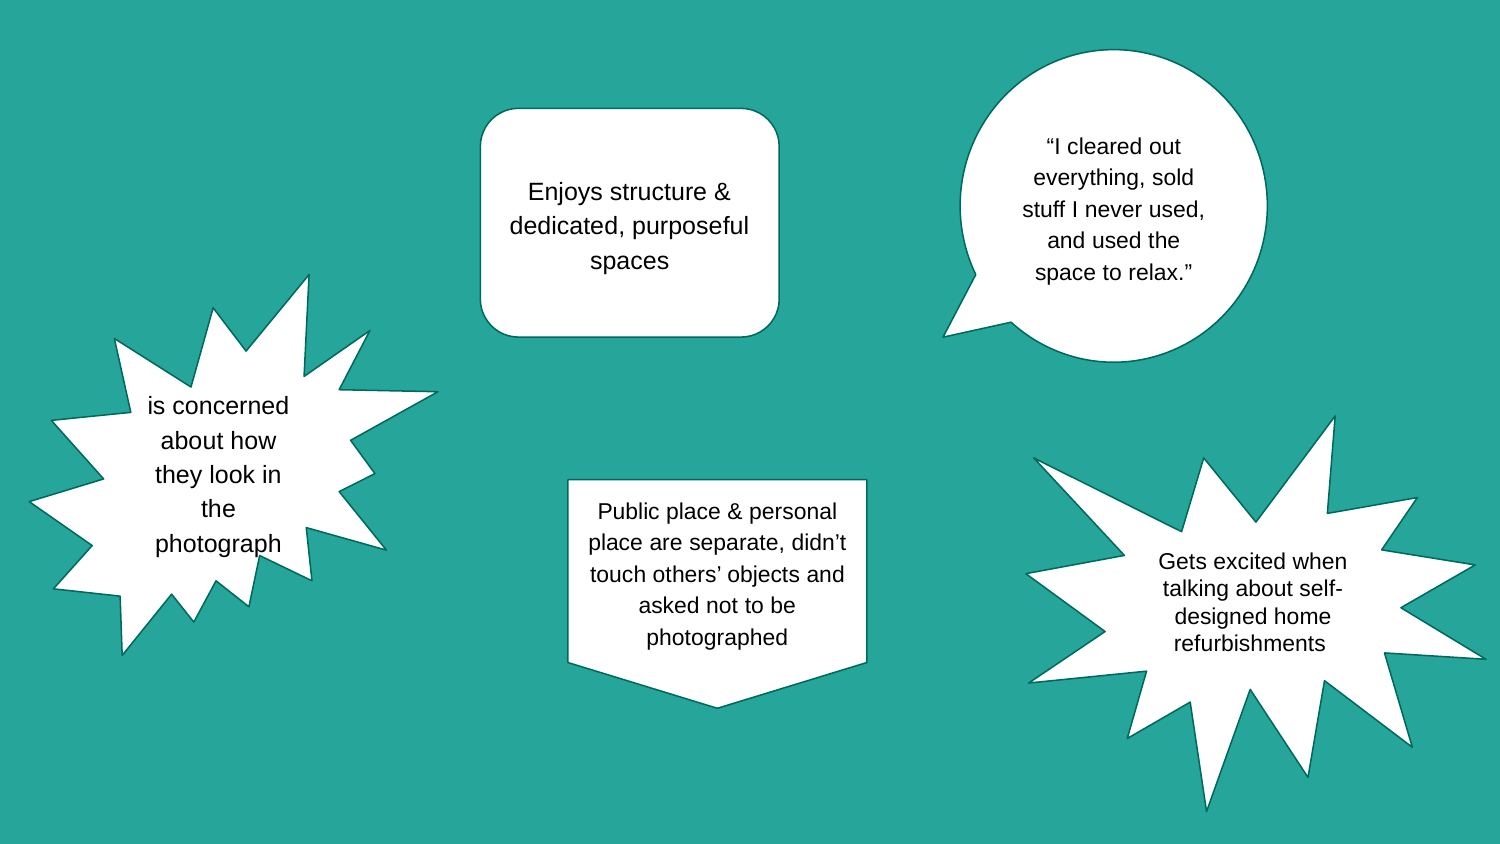

“I cleared out everything, sold stuff I never used, and used the space to relax.”
Enjoys structure & dedicated, purposeful spaces
is concerned about how they look in the photograph
Gets excited when talking about self-designed home refurbishments
Public place & personal place are separate, didn’t touch others’ objects and asked not to be photographed